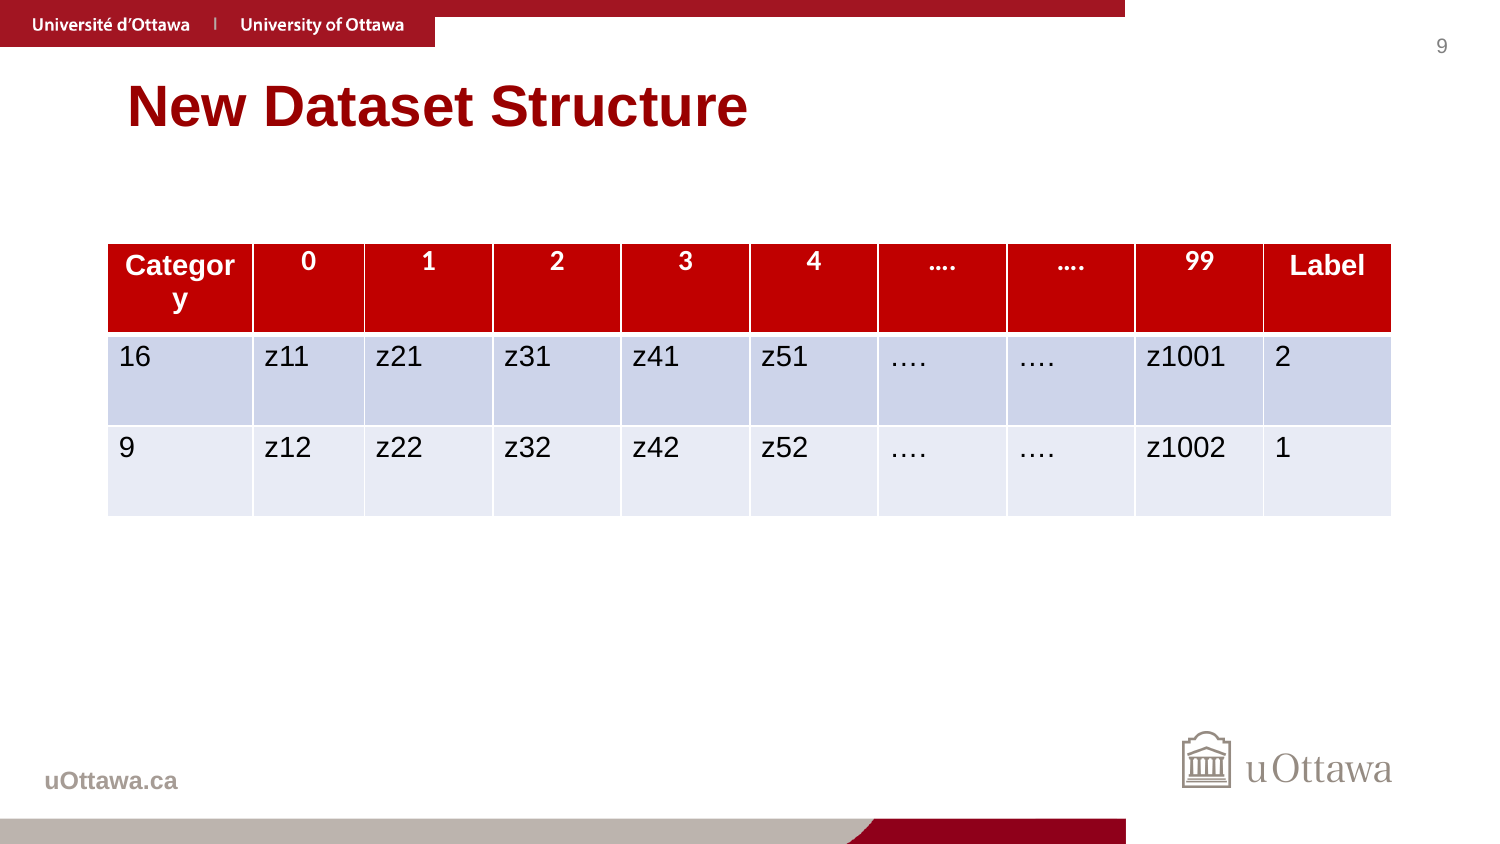

# New Dataset Structure
| Category | 0 | 1 | 2 | 3 | 4 | …. | …. | 99 | Label |
| --- | --- | --- | --- | --- | --- | --- | --- | --- | --- |
| 16 | z11 | z21 | z31 | z41 | z51 | …. | …. | z1001 | 2 |
| 9 | z12 | z22 | z32 | z42 | z52 | …. | …. | z1002 | 1 |